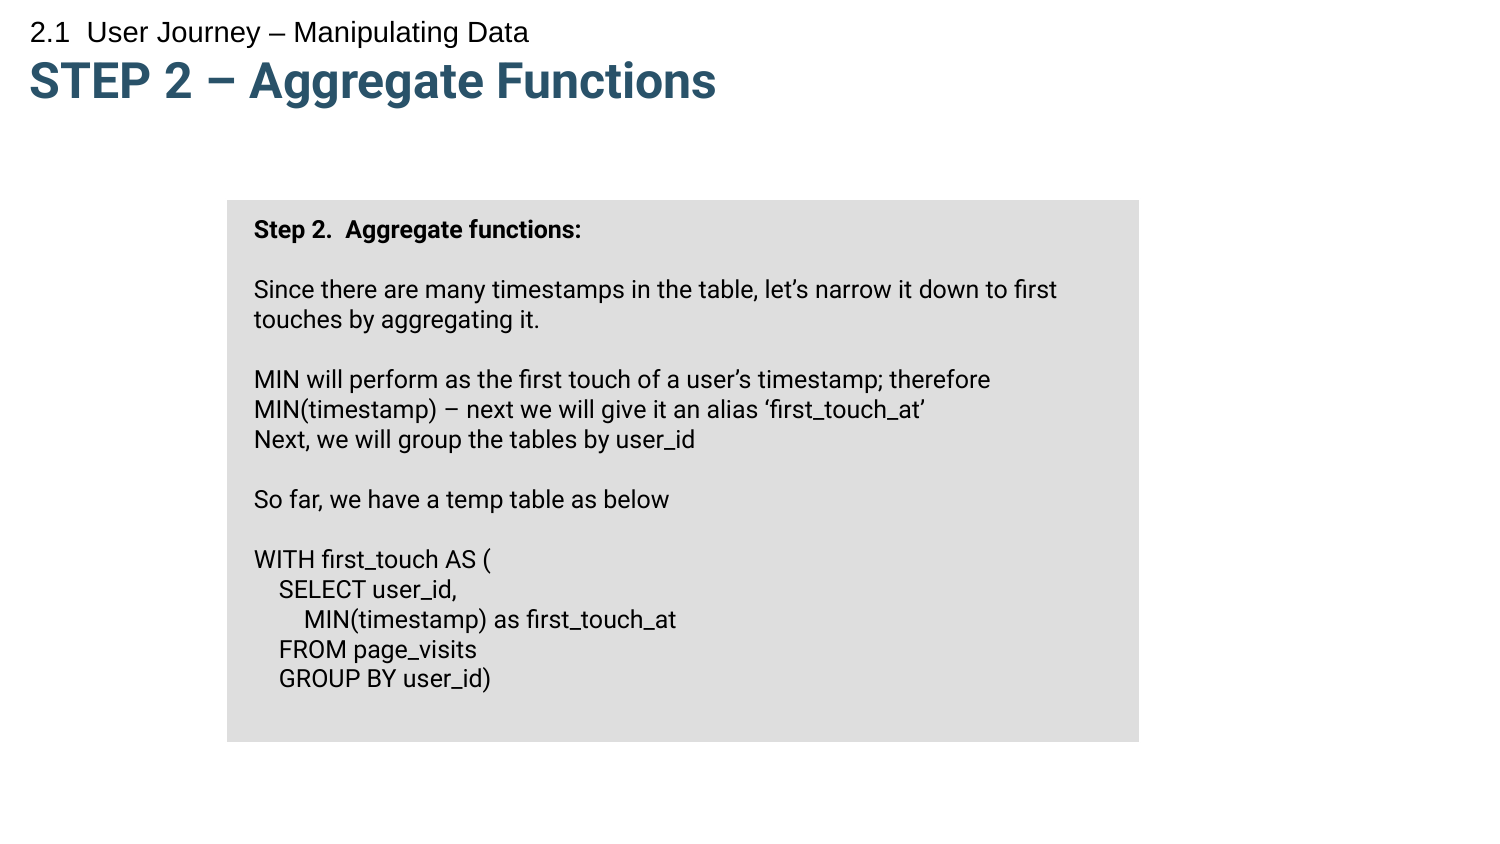

2.1  User Journey – Manipulating Data
STEP 2 – Aggregate Functions
Step 2.  Aggregate functions:

Since there are many timestamps in the table, let’s narrow it down to first touches by aggregating it.

MIN will perform as the first touch of a user’s timestamp; therefore
MIN(timestamp) – next we will give it an alias ‘first_touch_at’
Next, we will group the tables by user_id

So far, we have a temp table as below

WITH first_touch AS (
    SELECT user_id,
        MIN(timestamp) as first_touch_at
    FROM page_visits
    GROUP BY user_id)